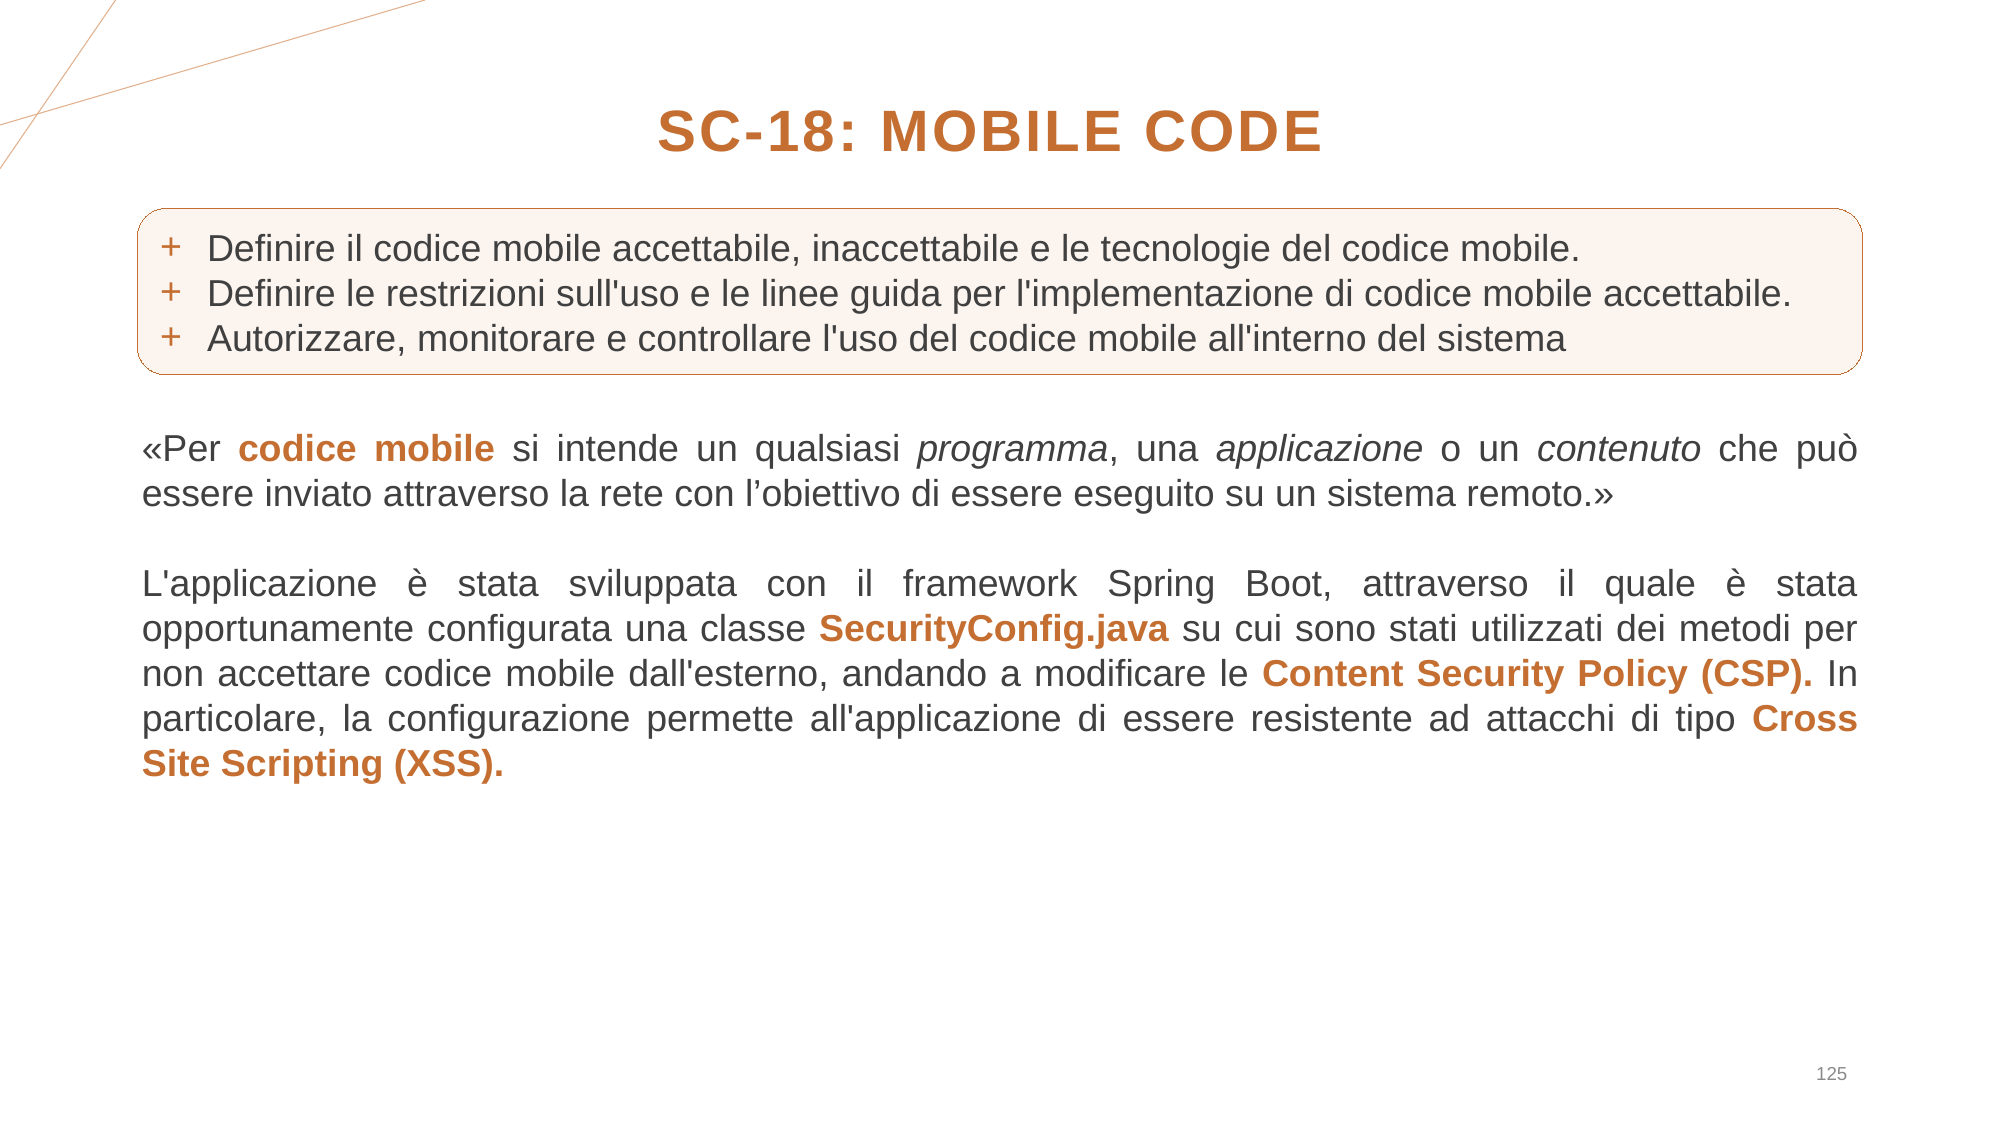

# SC-18: MOBILE CODE
Definire il codice mobile accettabile, inaccettabile e le tecnologie del codice mobile.
Definire le restrizioni sull'uso e le linee guida per l'implementazione di codice mobile accettabile.
Autorizzare, monitorare e controllare l'uso del codice mobile all'interno del sistema
«Per codice mobile si intende un qualsiasi programma, una applicazione o un contenuto che può essere inviato attraverso la rete con l’obiettivo di essere eseguito su un sistema remoto.»

L'applicazione è stata sviluppata con il framework Spring Boot, attraverso il quale è stata opportunamente configurata una classe SecurityConfig.java su cui sono stati utilizzati dei metodi per non accettare codice mobile dall'esterno, andando a modificare le Content Security Policy (CSP). In particolare, la configurazione permette all'applicazione di essere resistente ad attacchi di tipo Cross Site Scripting (XSS).

125